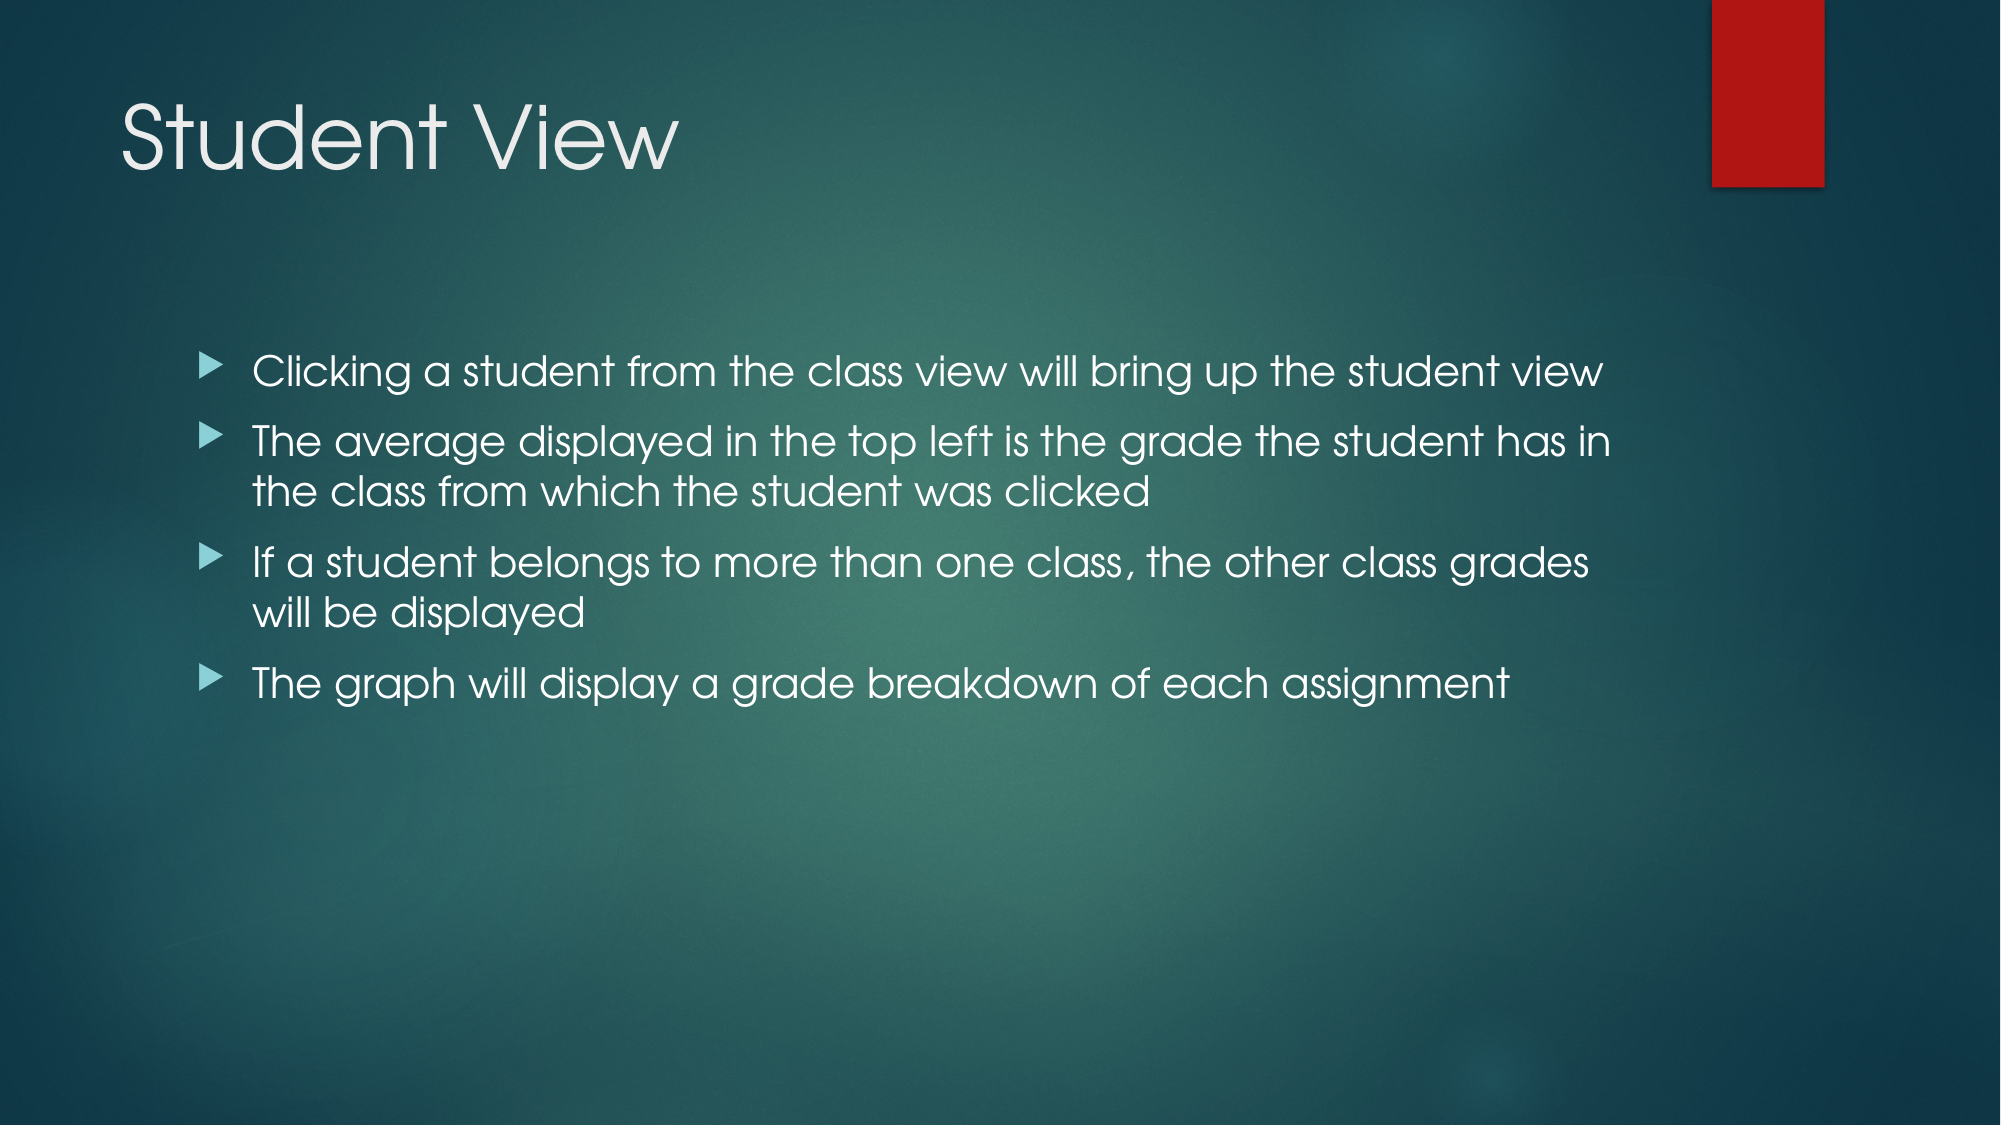

# Student View
Clicking a student from the class view will bring up the student view
The average displayed in the top left is the grade the student has in the class from which the student was clicked
If a student belongs to more than one class, the other class grades will be displayed
The graph will display a grade breakdown of each assignment